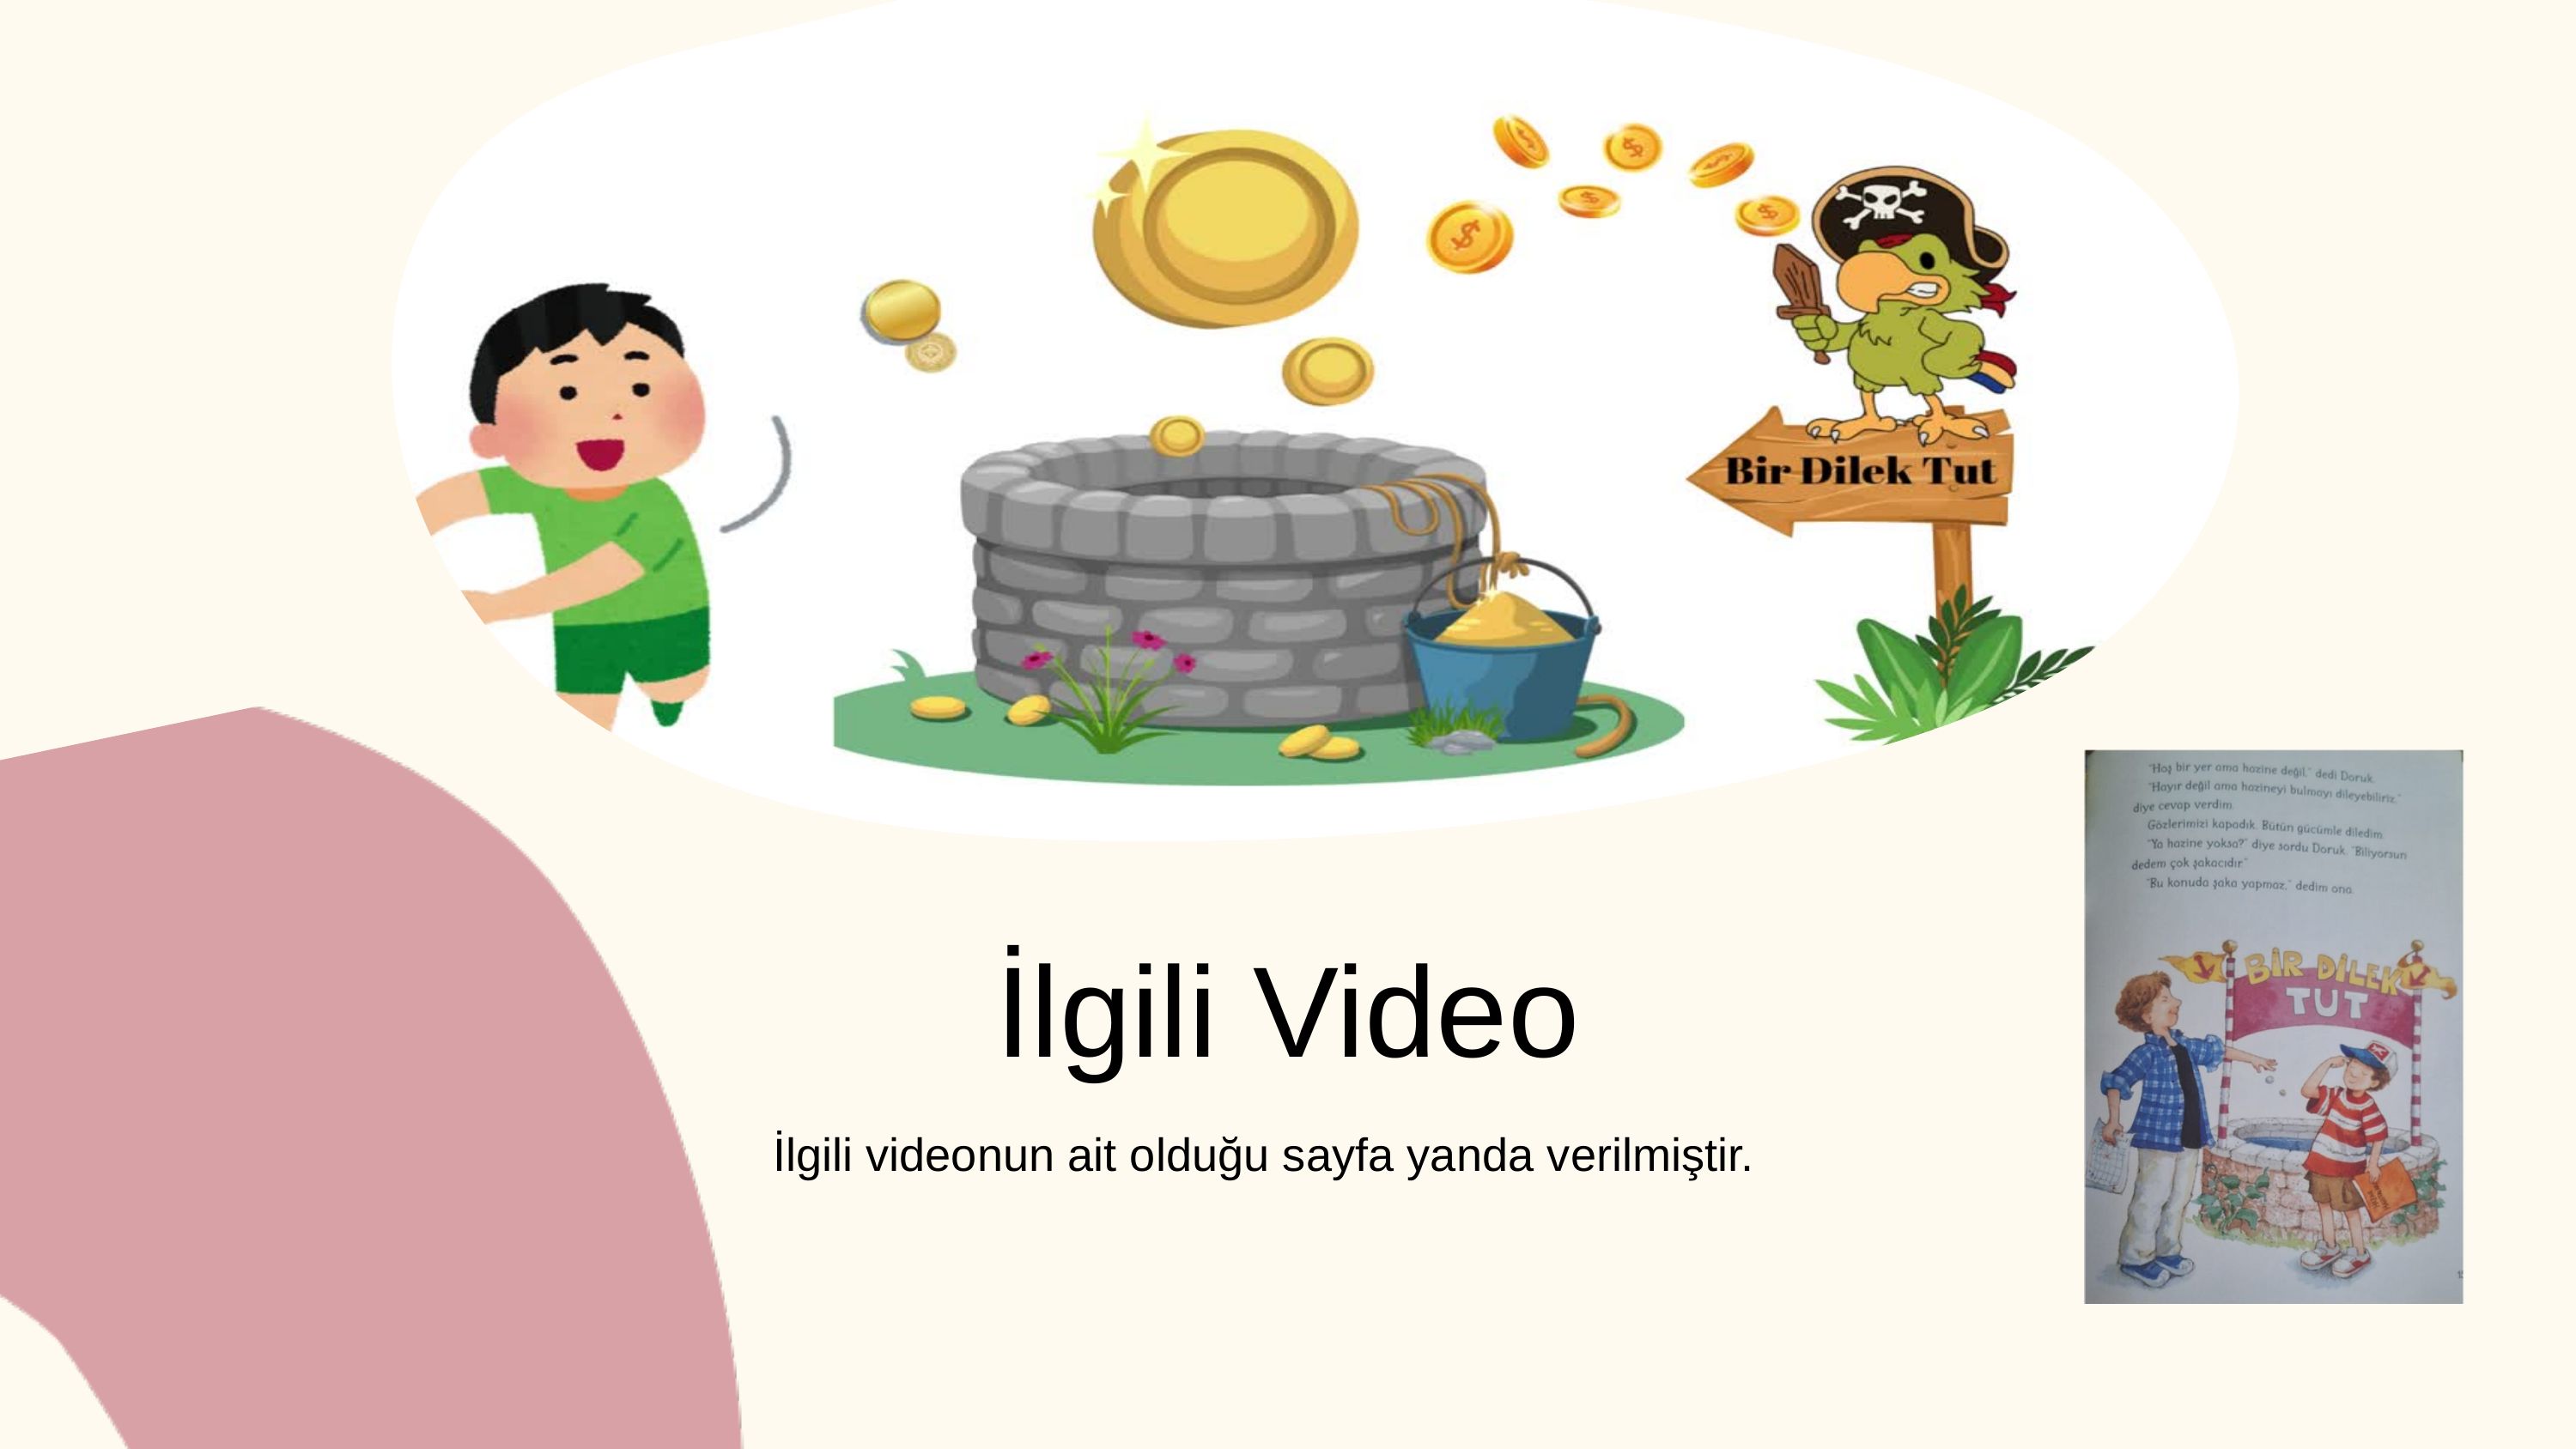

İlgili Video
İlgili videonun ait olduğu sayfa yanda verilmiştir.